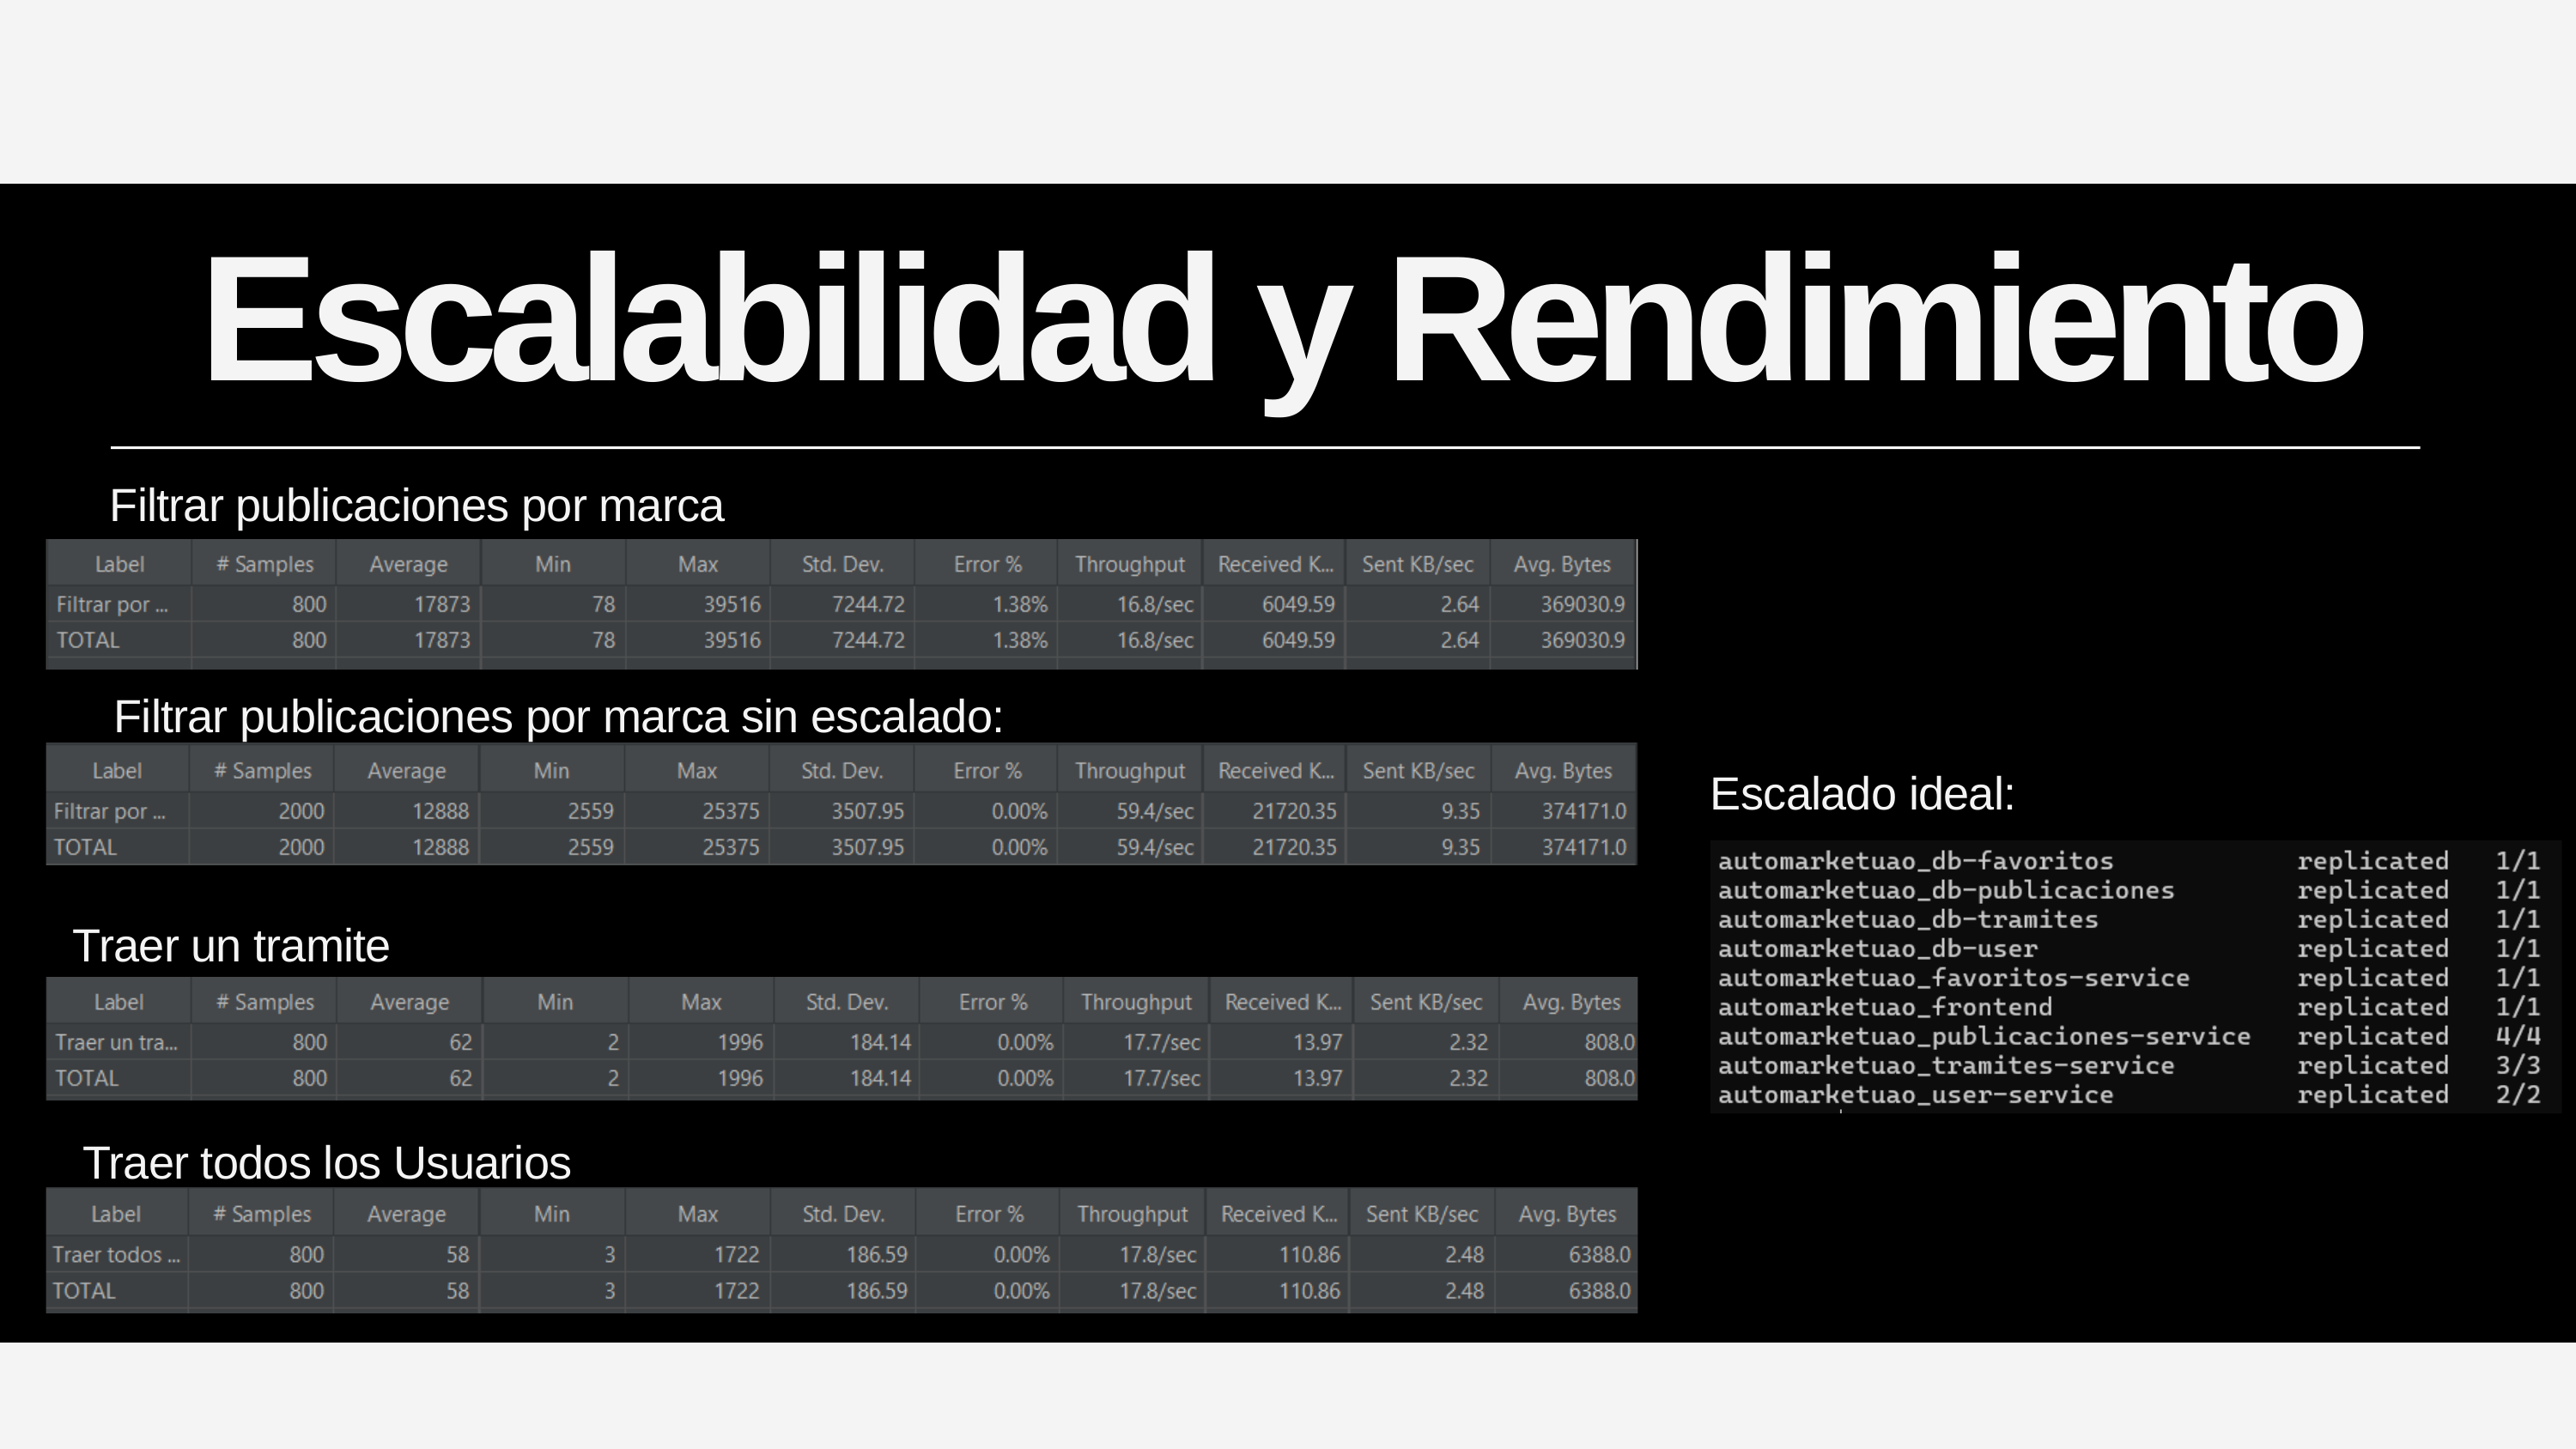

Escalabilidad y Rendimiento

Filtrar publicaciones por marca

Filtrar publicaciones por marca sin escalado:

Escalado ideal:

Traer un tramite

Traer todos los Usuarios